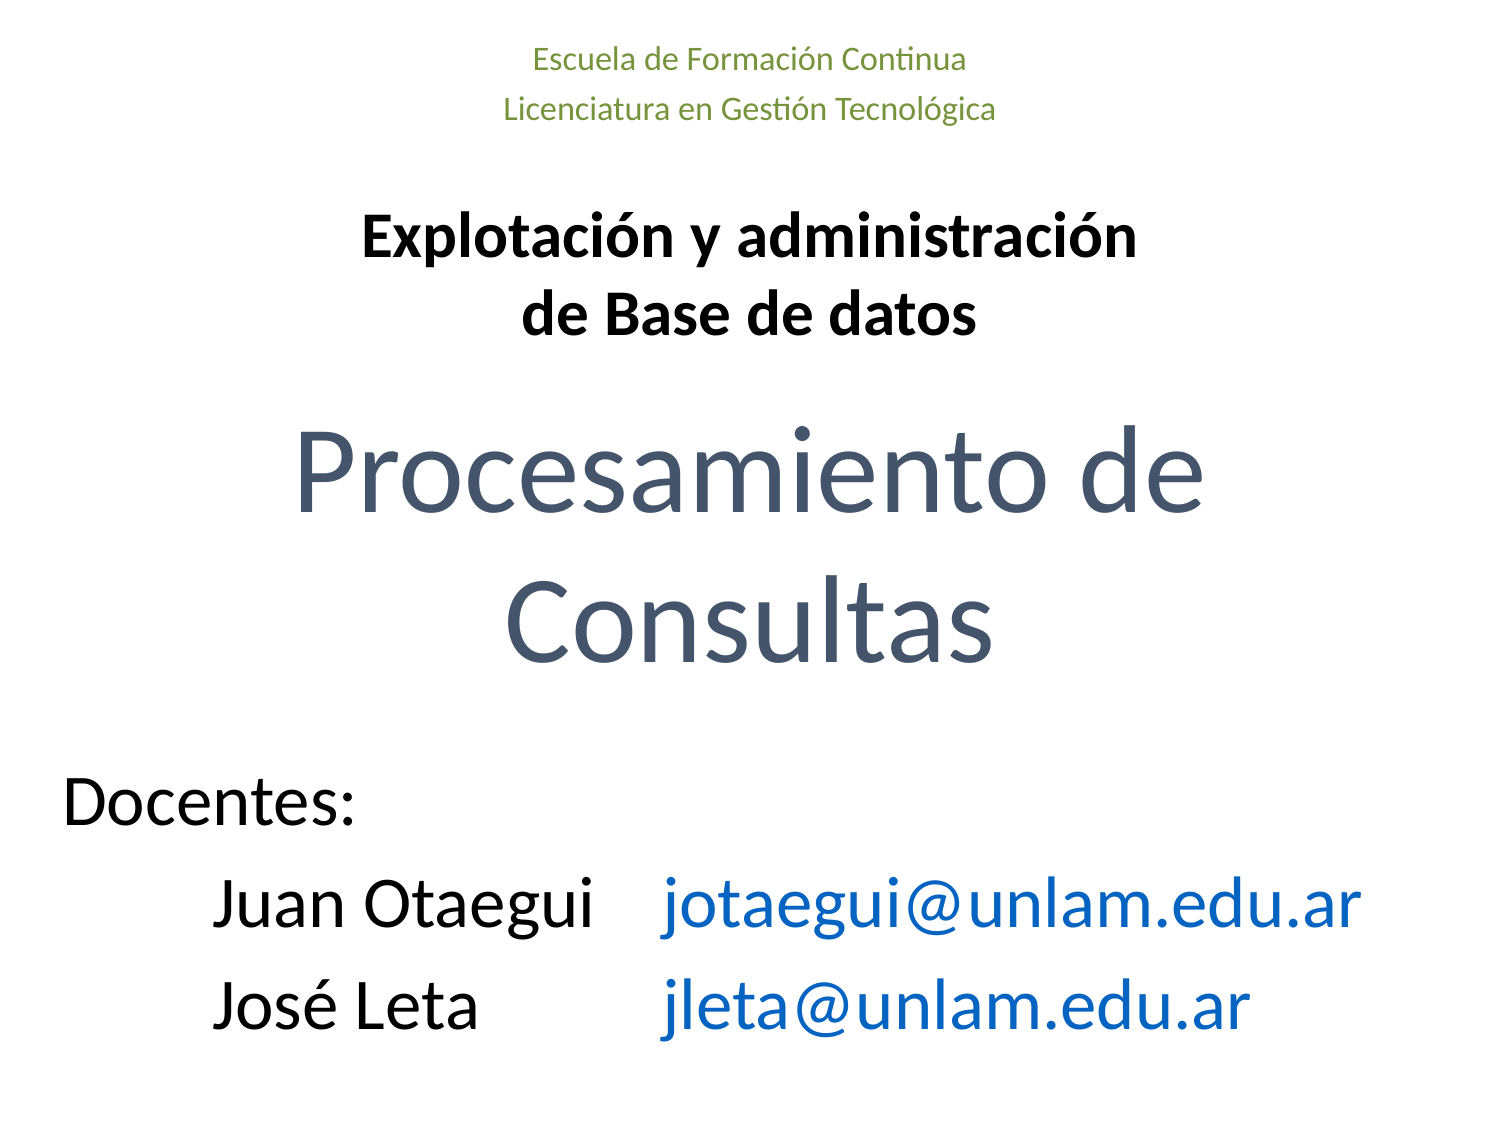

Escuela de Formación Continua
Licenciatura en Gestión Tecnológica
Explotación y administración
de Base de datos
Procesamiento de Consultas
Docentes:
	Juan Otaegui	jotaegui@unlam.edu.ar
	José Leta		jleta@unlam.edu.ar